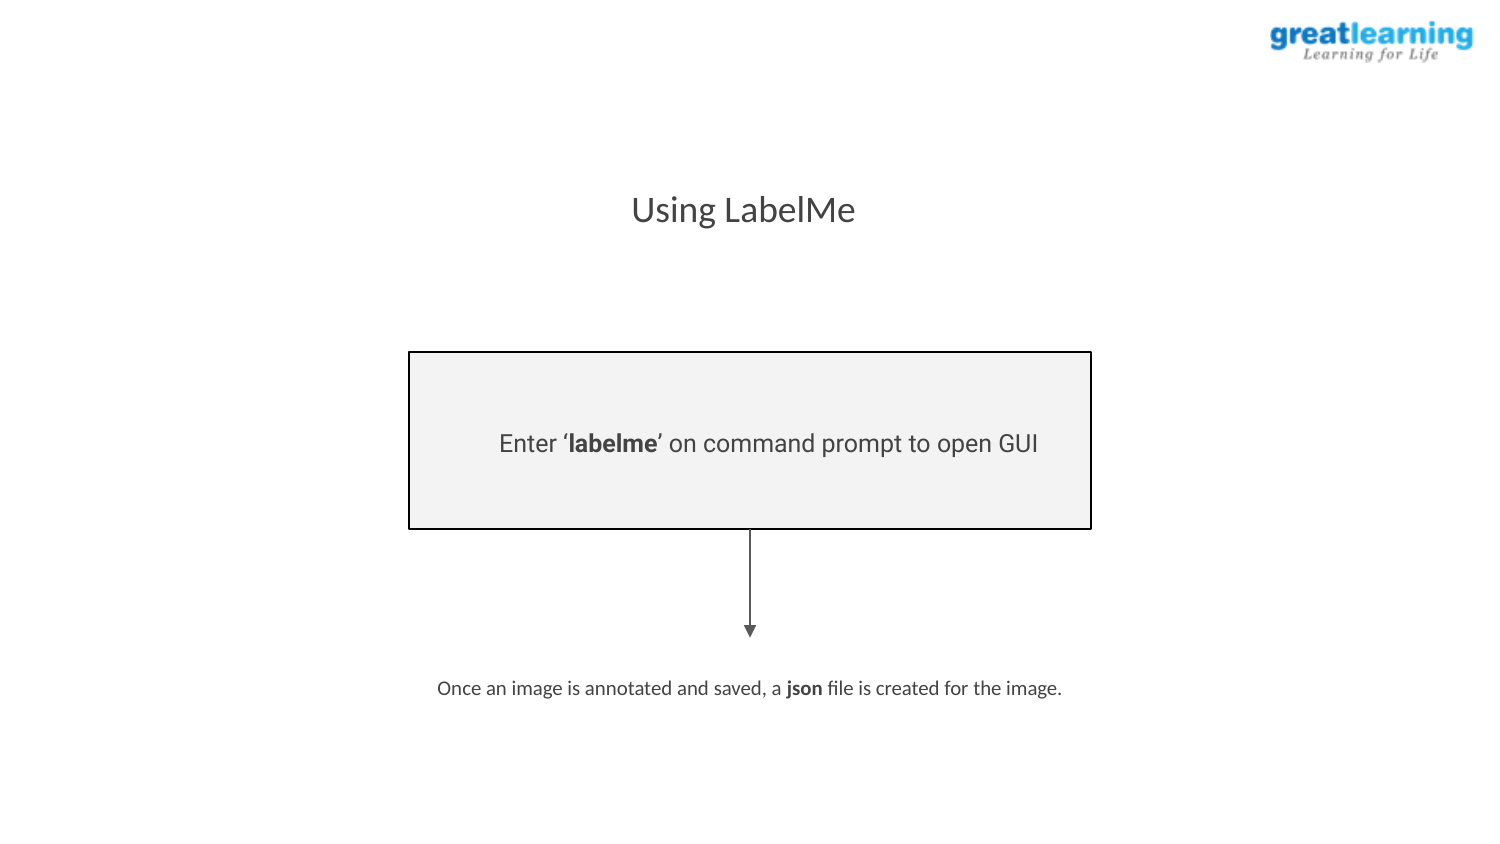

Using LabelMe
Enter ‘labelme’ on command prompt to open GUI
Once an image is annotated and saved, a json file is created for the image.